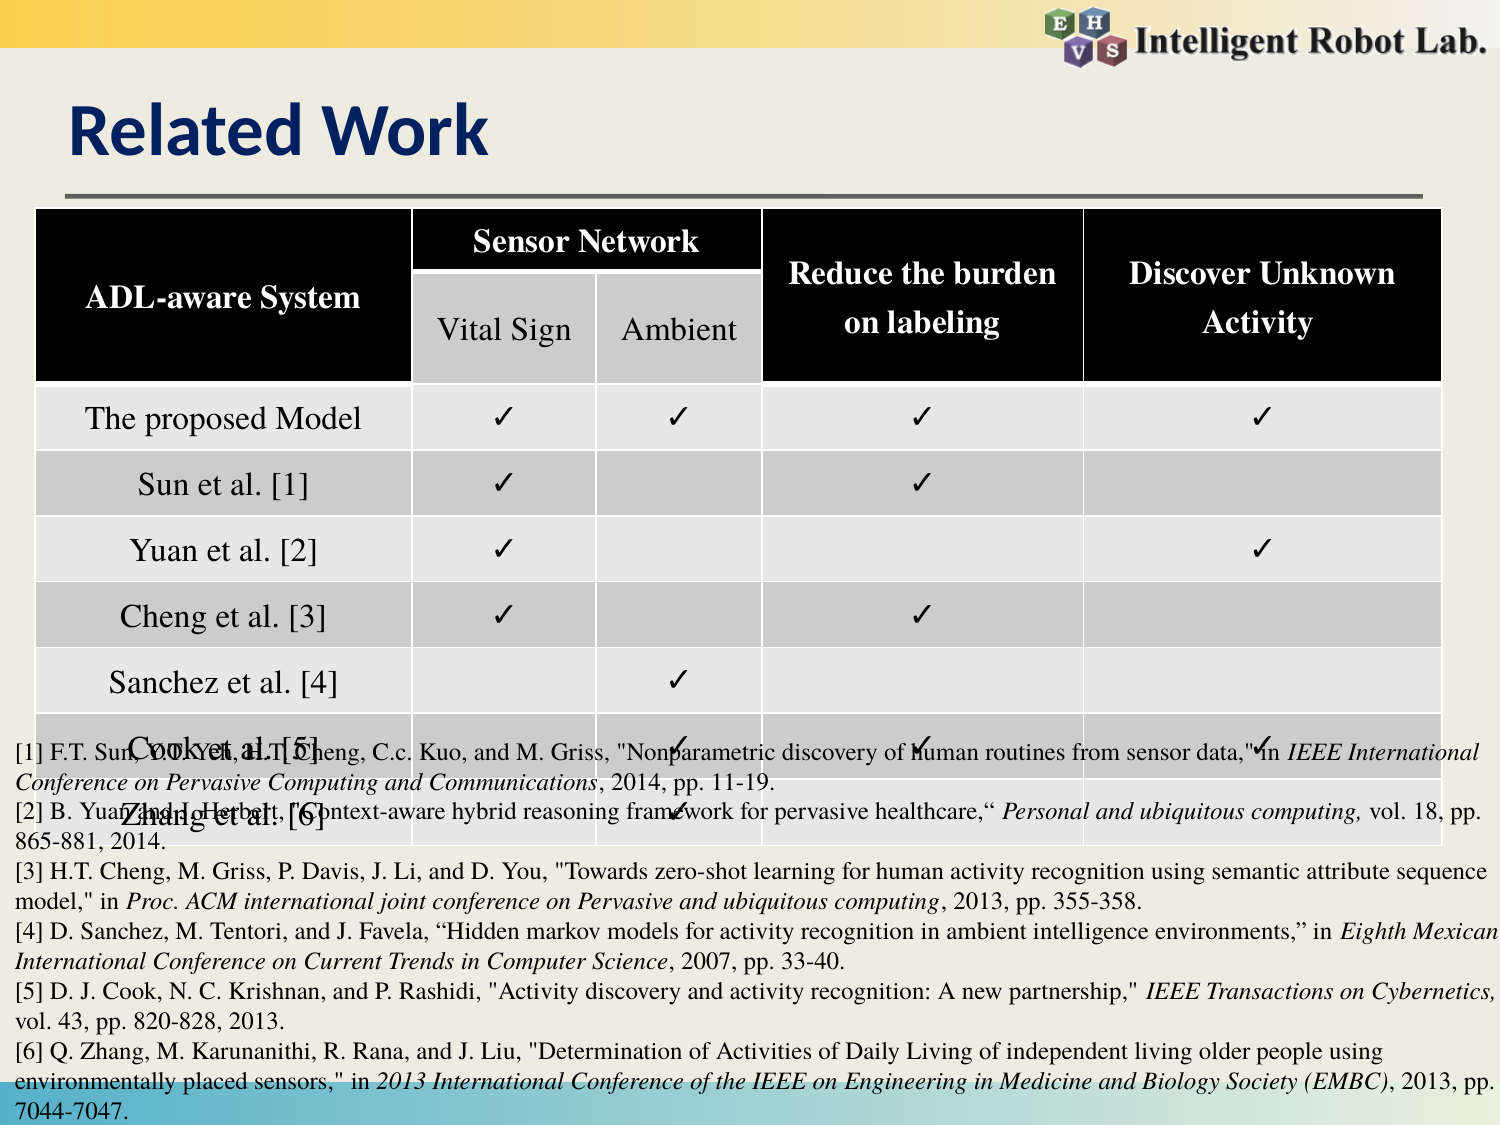

# Related Work
| ADL-aware System | Sensor Network |  | Reduce the burden on labeling | Discover Unknown Activity |
| --- | --- | --- | --- | --- |
|  | Vital Sign | Ambient |  |  |
| The proposed Model | ✓ | ✓ | ✓ | ✓ |
| Sun et al. [1] | ✓ |  | ✓ |  |
| Yuan et al. [2] | ✓ |  |  | ✓ |
| Cheng et al. [3] | ✓ |  | ✓ |  |
| Sanchez et al. [4] |  | ✓ |  |  |
| Cook et al. [5] |  | ✓ | ✓ | ✓ |
| Zhang et al. [6] |  | ✓ |  |  |
[1] F.T. Sun, Y.T. Yeh, H.T. Cheng, C.c. Kuo, and M. Griss, "Nonparametric discovery of human routines from sensor data," in IEEE International Conference on Pervasive Computing and Communications, 2014, pp. 11-19.
[2] B. Yuan and J. Herbert, "Context-aware hybrid reasoning framework for pervasive healthcare,“ Personal and ubiquitous computing, vol. 18, pp. 865-881, 2014.
[3] H.T. Cheng, M. Griss, P. Davis, J. Li, and D. You, "Towards zero-shot learning for human activity recognition using semantic attribute sequence model," in Proc. ACM international joint conference on Pervasive and ubiquitous computing, 2013, pp. 355-358.
[4] D. Sanchez, M. Tentori, and J. Favela, “Hidden markov models for activity recognition in ambient intelligence environments,” in Eighth Mexican International Conference on Current Trends in Computer Science, 2007, pp. 33-40.
[5] D. J. Cook, N. C. Krishnan, and P. Rashidi, "Activity discovery and activity recognition: A new partnership," IEEE Transactions on Cybernetics, vol. 43, pp. 820-828, 2013.
[6] Q. Zhang, M. Karunanithi, R. Rana, and J. Liu, "Determination of Activities of Daily Living of independent living older people using environmentally placed sensors," in 2013 International Conference of the IEEE on Engineering in Medicine and Biology Society (EMBC), 2013, pp. 7044-7047.